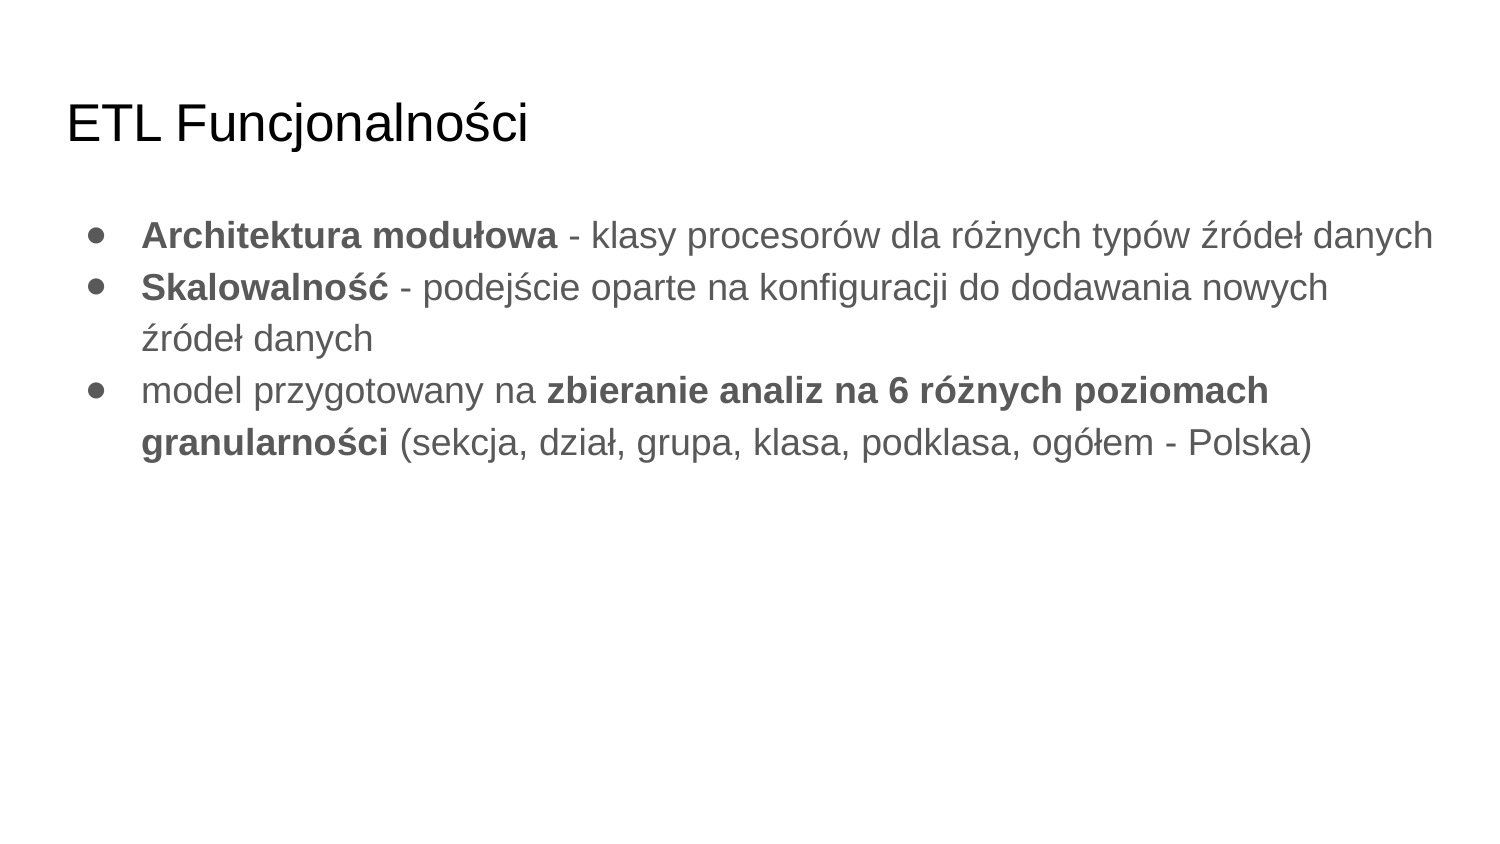

# ETL Funcjonalności
Architektura modułowa - klasy procesorów dla różnych typów źródeł danych
Skalowalność - podejście oparte na konfiguracji do dodawania nowych źródeł danych
model przygotowany na zbieranie analiz na 6 różnych poziomach granularności (sekcja, dział, grupa, klasa, podklasa, ogółem - Polska)